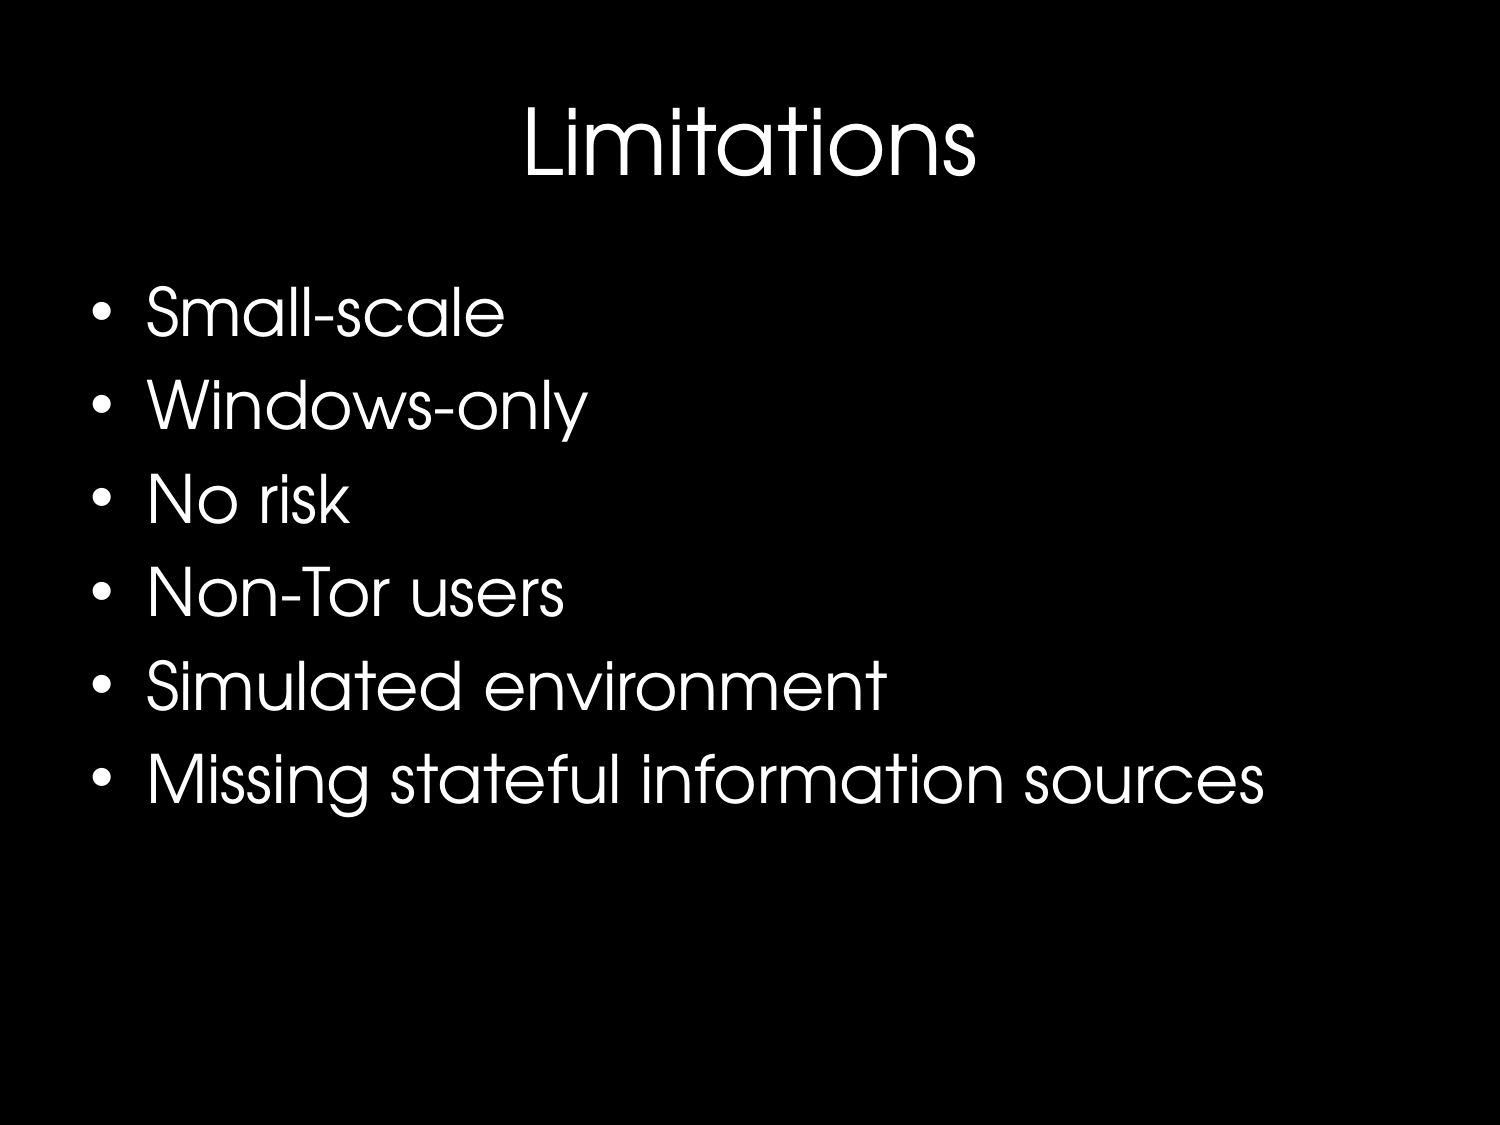

# Limitations
Small-scale
Windows-only
No risk
Non-Tor users
Simulated environment
Missing stateful information sources